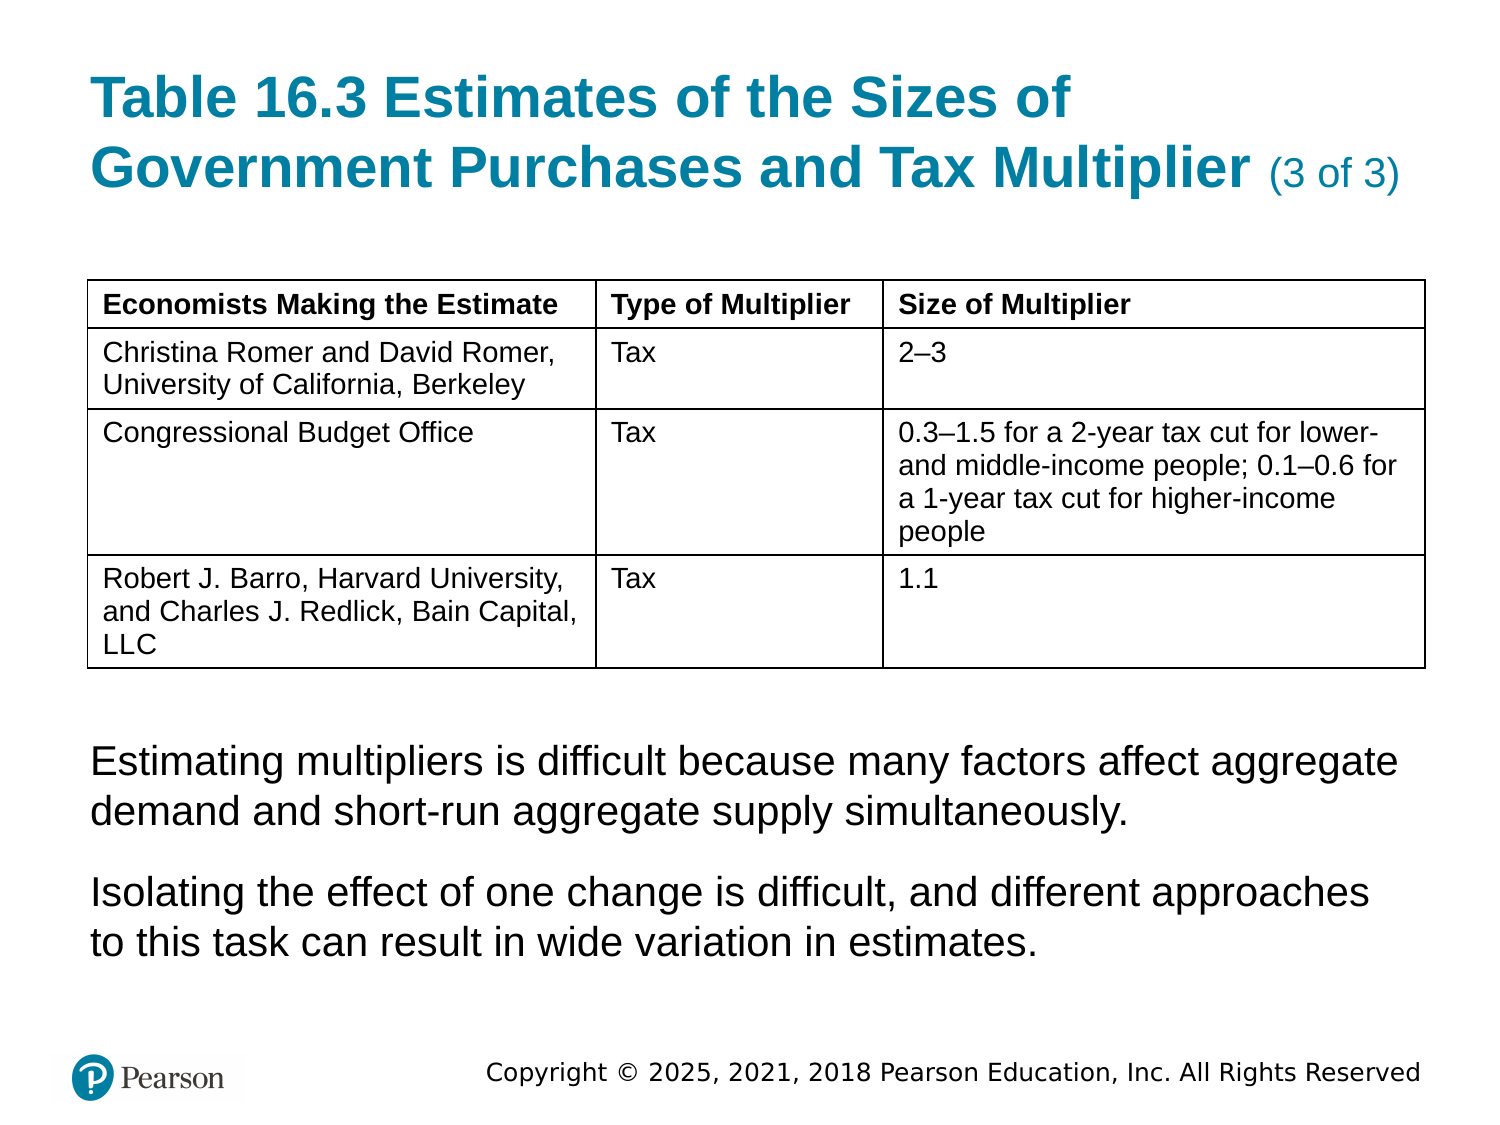

# Table 16.3 Estimates of the Sizes of Government Purchases and Tax Multiplier (3 of 3)
| Economists Making the Estimate | Type of Multiplier | Size of Multiplier |
| --- | --- | --- |
| Christina Romer and David Romer, University of California, Berkeley | Tax | 2–3 |
| Congressional Budget Office | Tax | 0.3–1.5 for a 2-year tax cut for lower- and middle-income people; 0.1–0.6 for a 1-year tax cut for higher-income people |
| Robert J. Barro, Harvard University, and Charles J. Redlick, Bain Capital, L L C | Tax | 1.1 |
Estimating multipliers is difficult because many factors affect aggregate demand and short-run aggregate supply simultaneously.
Isolating the effect of one change is difficult, and different approaches to this task can result in wide variation in estimates.